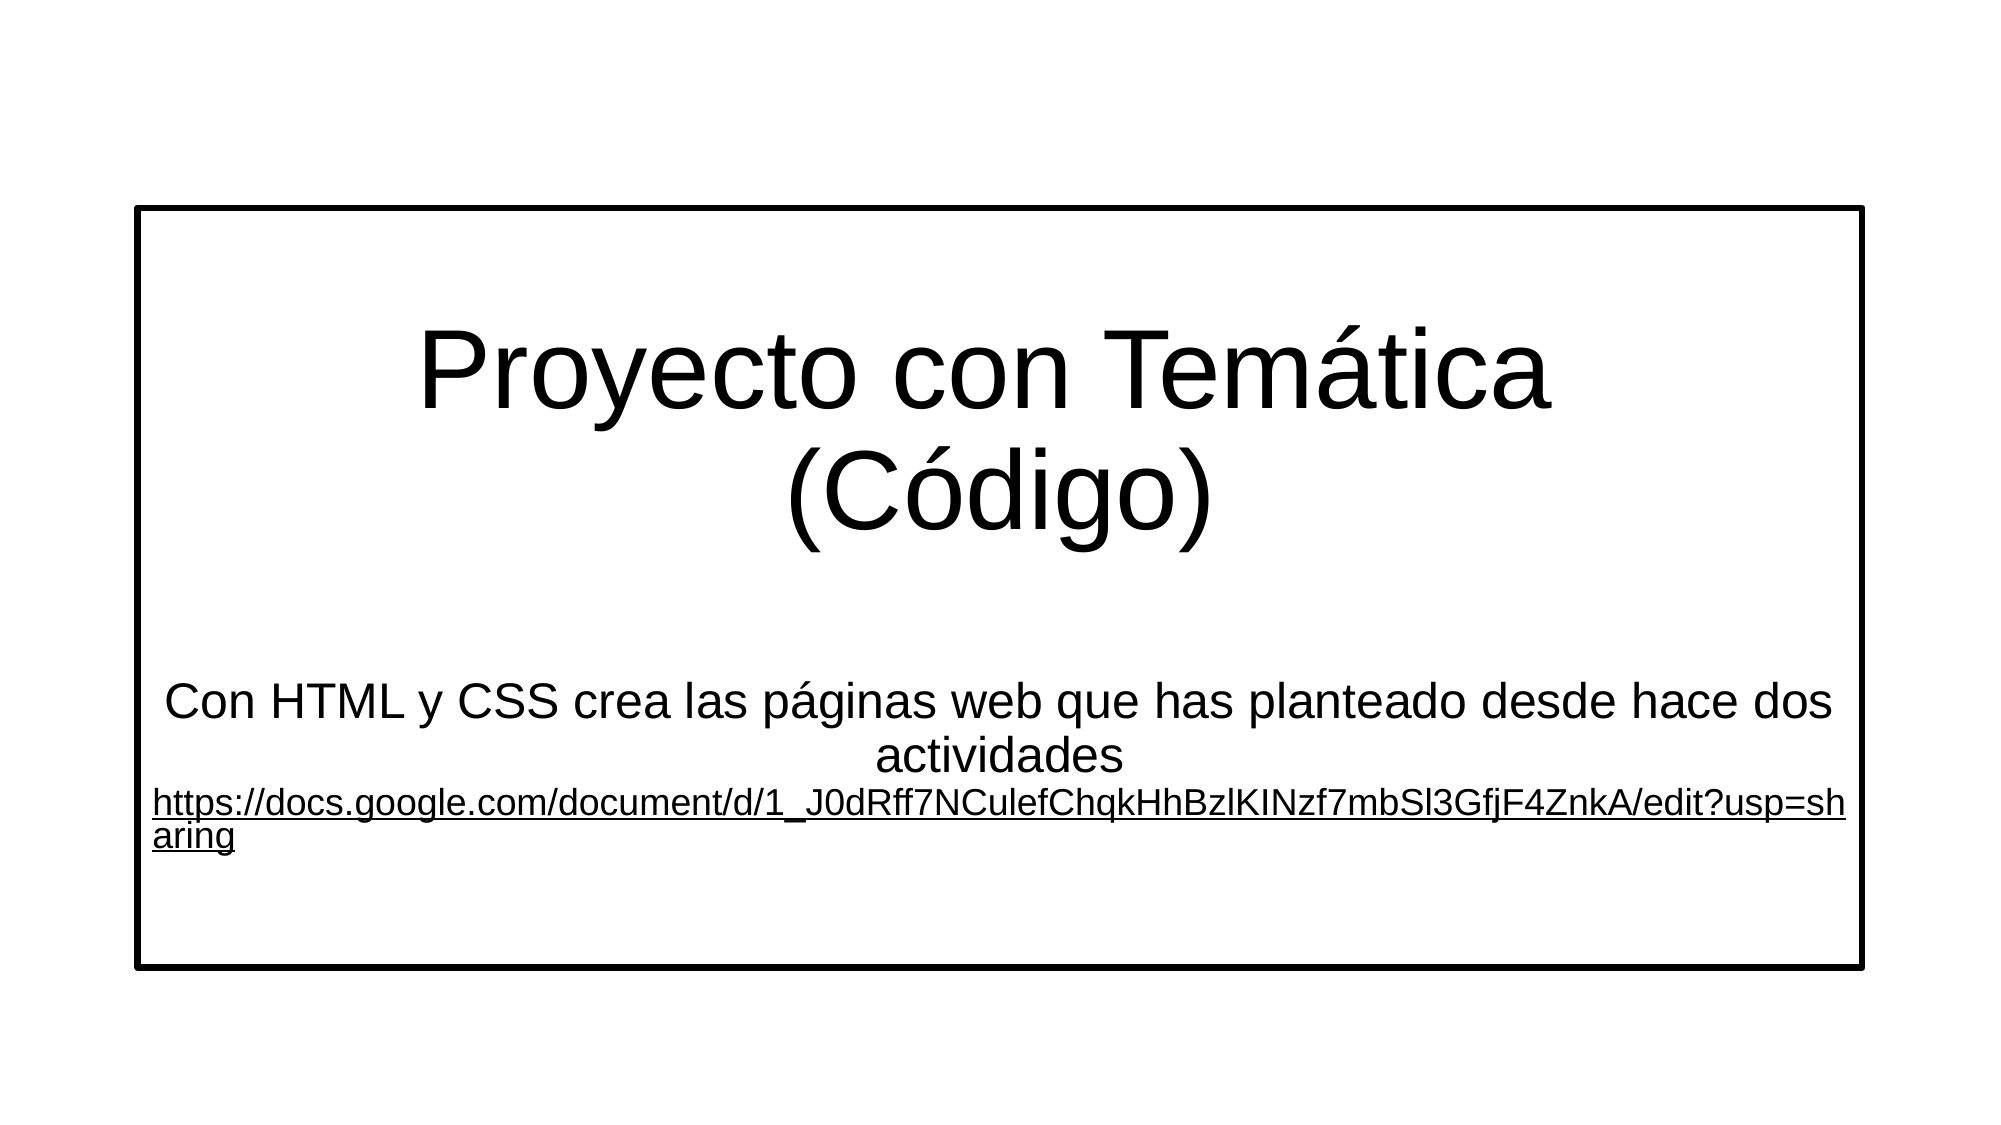

Proyecto con Temática
(Código)

Con HTML y CSS crea las páginas web que has planteado desde hace dos actividades
https://docs.google.com/document/d/1_J0dRff7NCulefChqkHhBzlKINzf7mbSl3GfjF4ZnkA/edit?usp=sharing